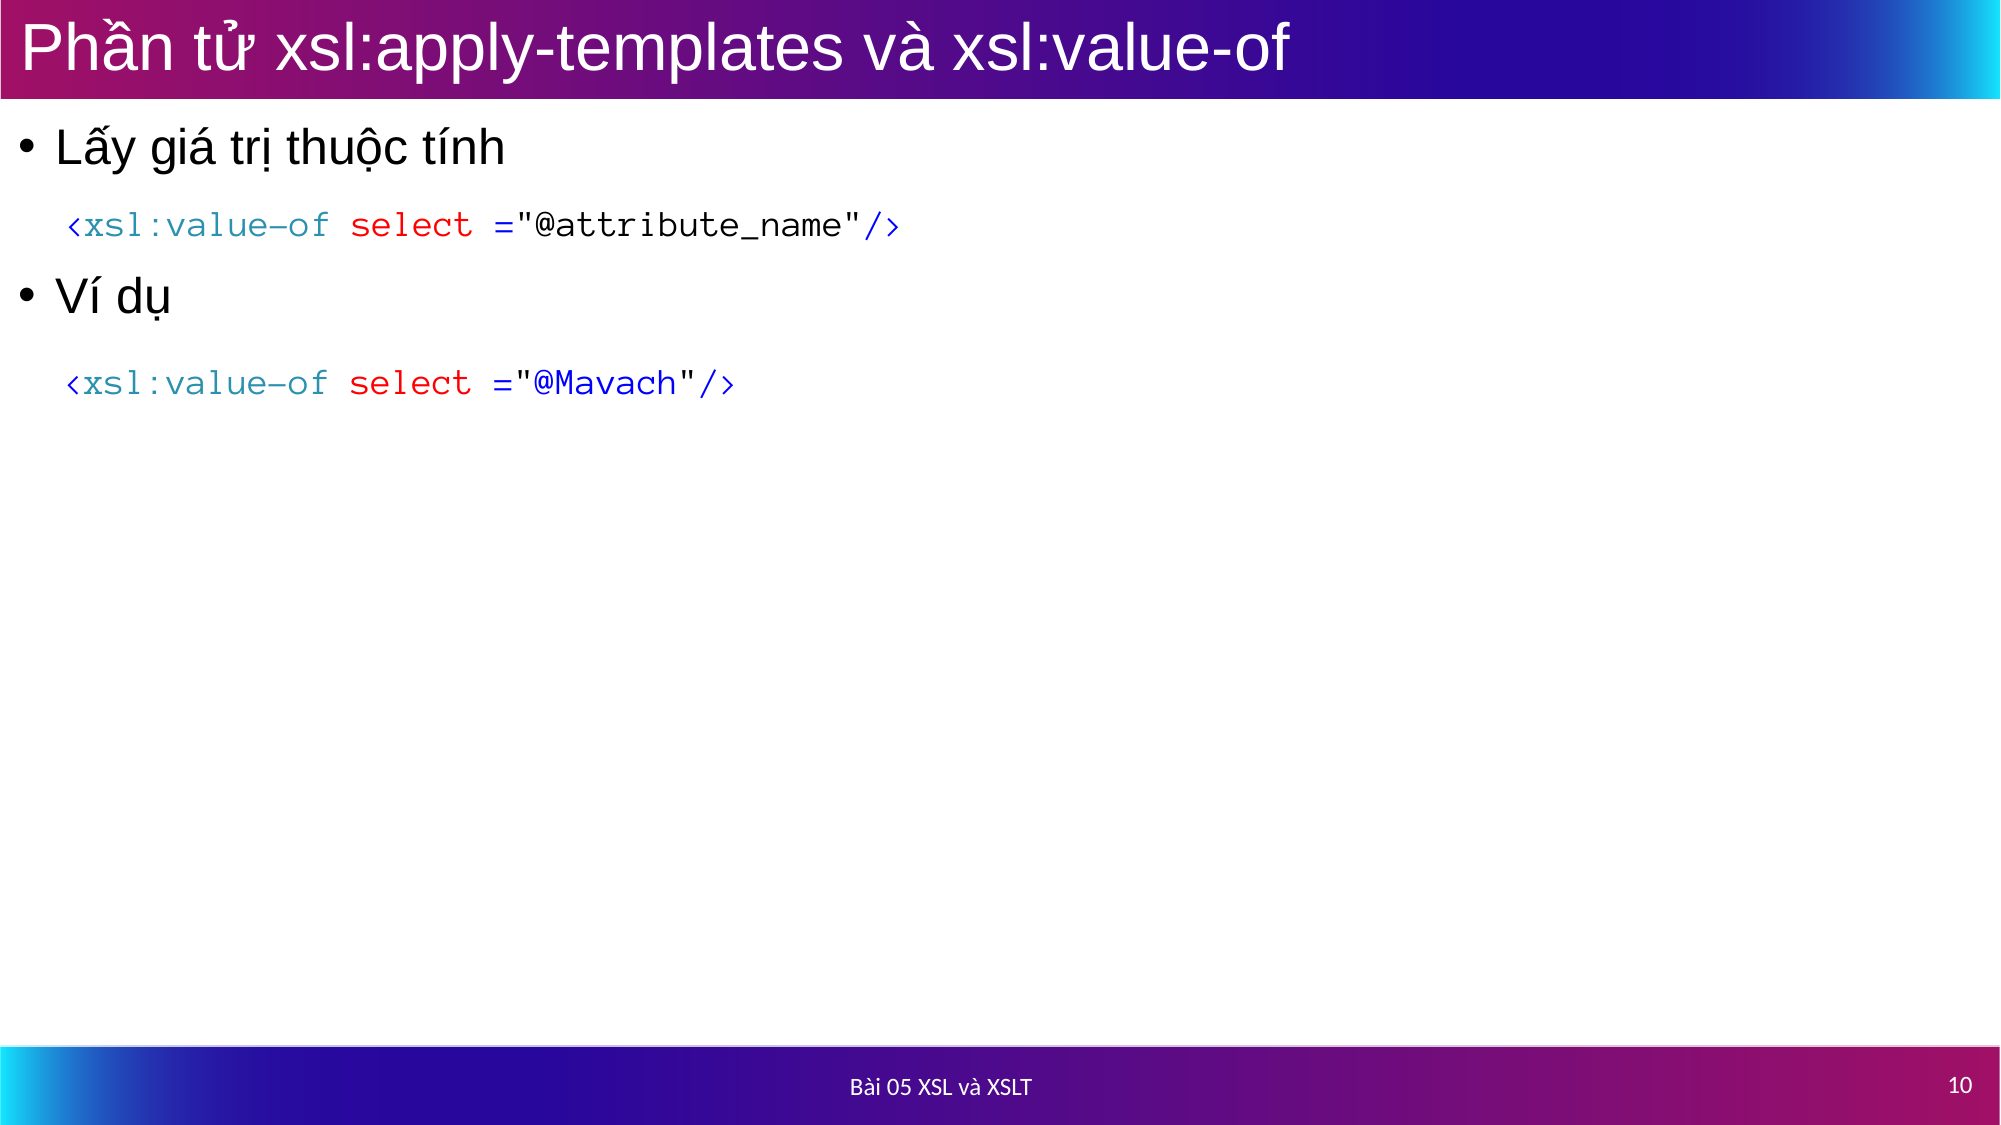

# Phần tử xsl:apply-templates và xsl:value-of
Lấy giá trị thuộc tính

Ví dụ

<xsl:value-of select ="@attribute_name"/>
<xsl:value-of select ="@Mavach"/>
10
Bài 05 XSL và XSLT